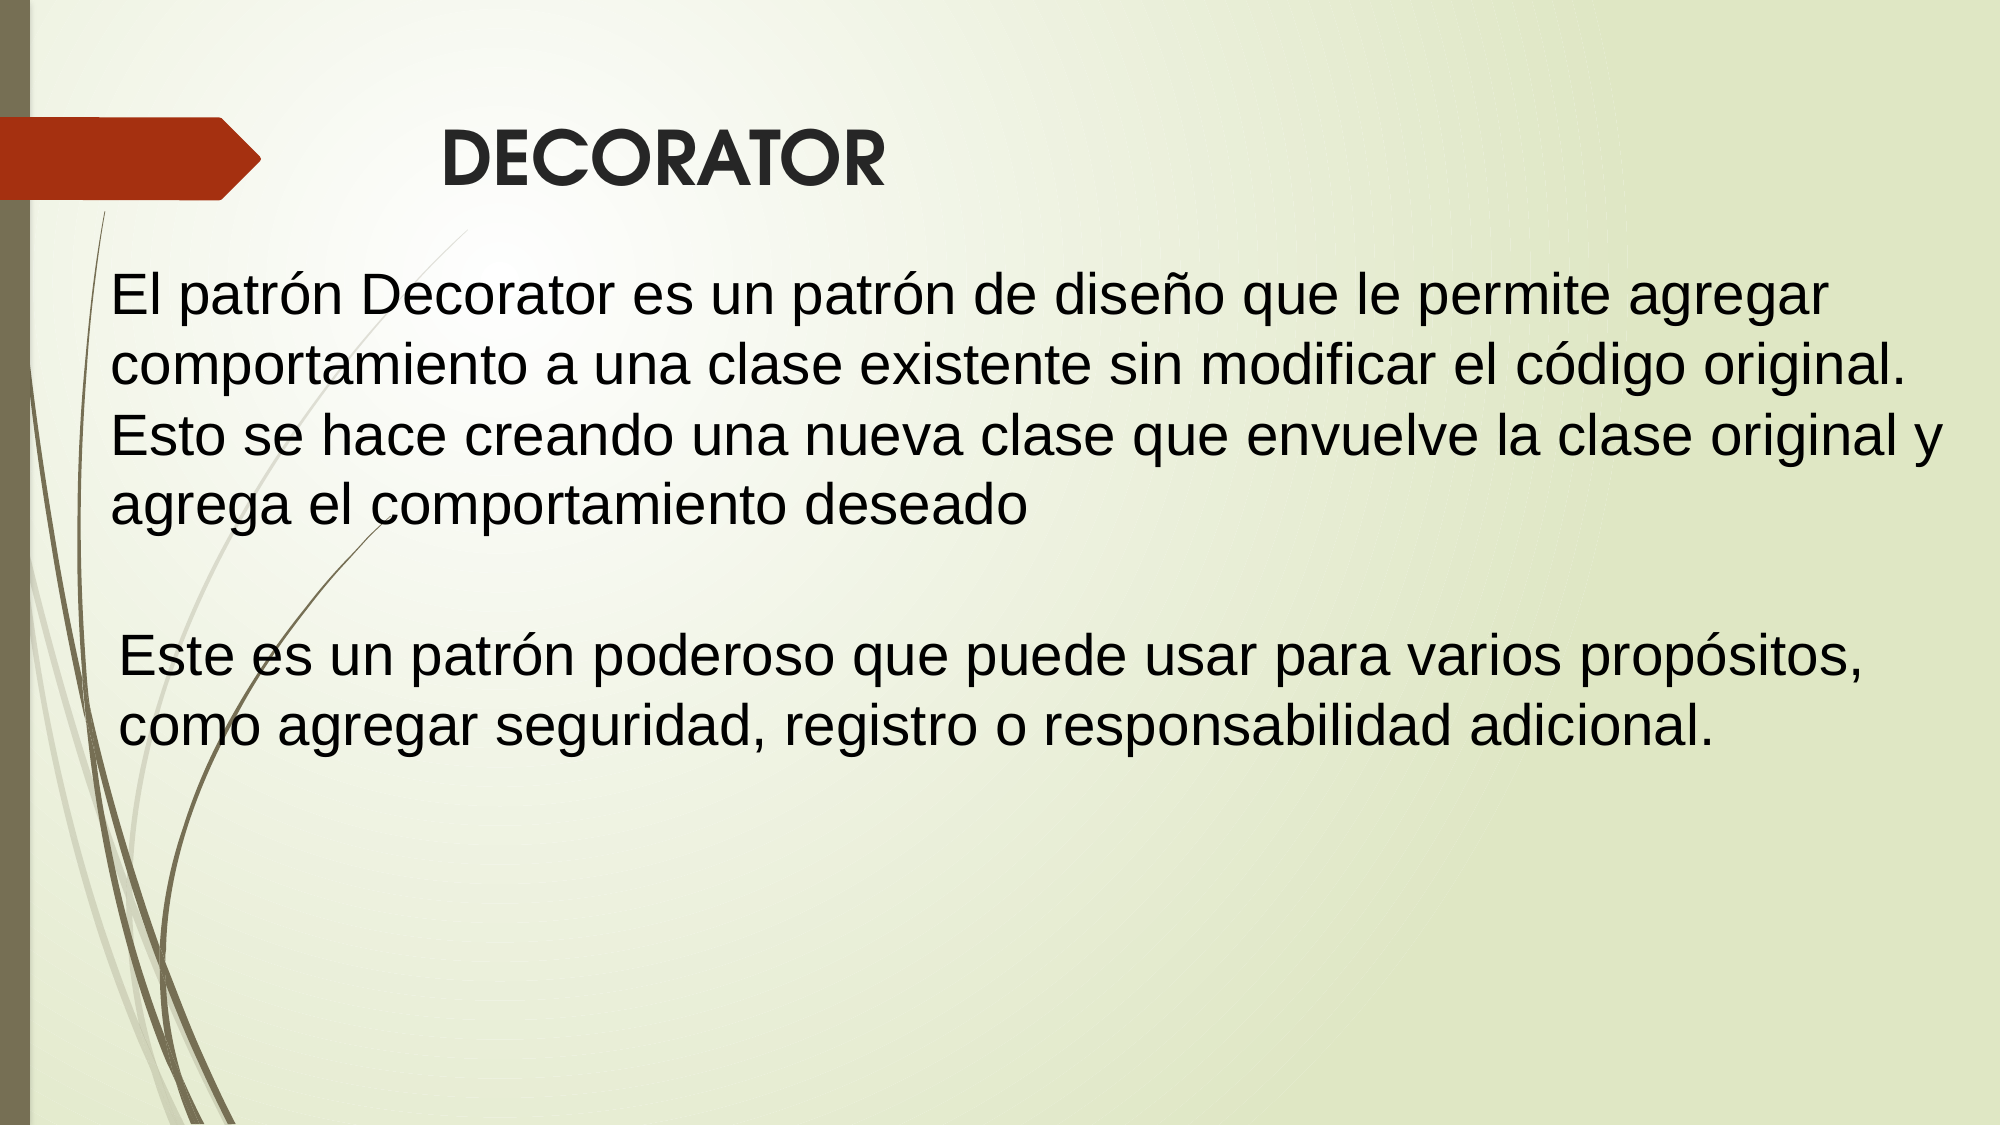

# DECORATOR
El patrón Decorator es un patrón de diseño que le permite agregar
comportamiento a una clase existente sin modificar el código original.
Esto se hace creando una nueva clase que envuelve la clase original y
agrega el comportamiento deseado

Este es un patrón poderoso que puede usar para varios propósitos,
como agregar seguridad, registro o responsabilidad adicional.